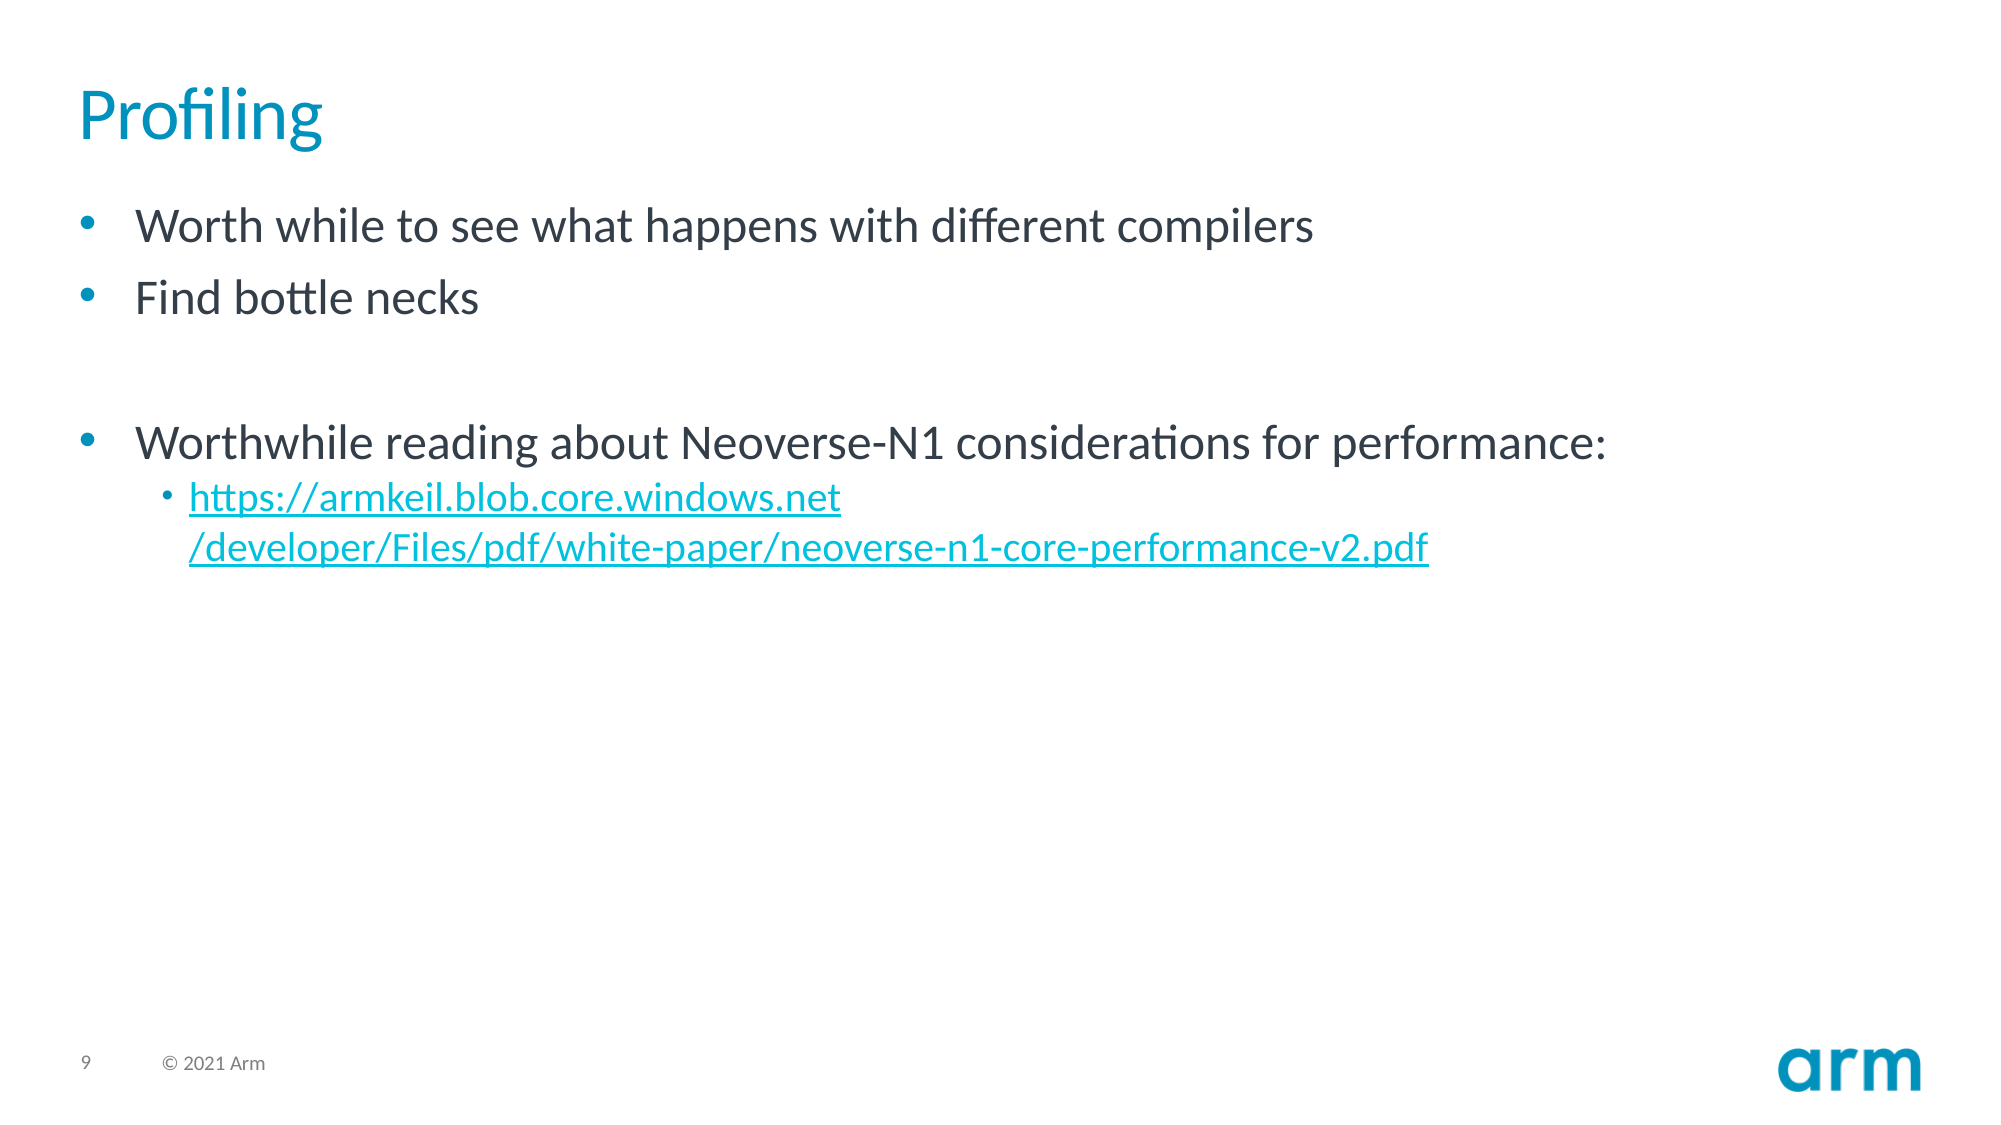

# Profiling
Worth while to see what happens with different compilers
Find bottle necks

Worthwhile reading about Neoverse-N1 considerations for performance:
https://armkeil.blob.core.windows.net/developer/Files/pdf/white-paper/neoverse-n1-core-performance-v2.pdf